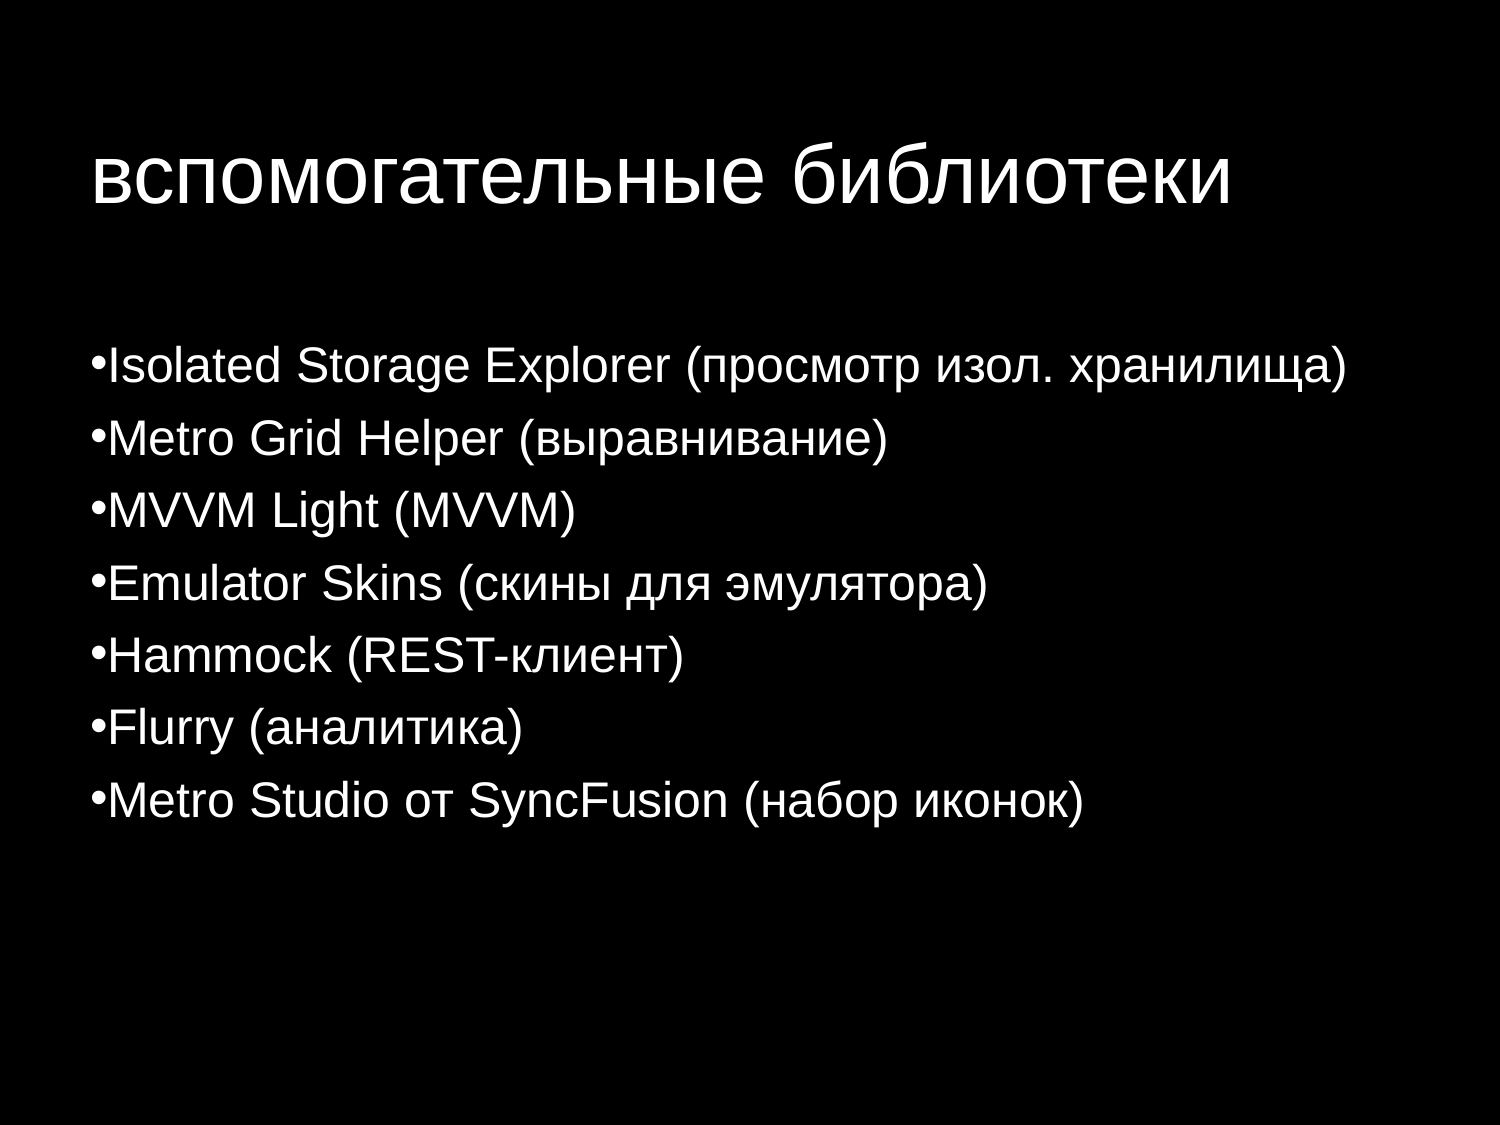

# вспомогательные библиотеки
Isolated Storage Explorer (просмотр изол. хранилища)
Metro Grid Helper (выравнивание)
MVVM Light (MVVM)
Emulator Skins (скины для эмулятора)
Hammock (REST-клиент)
Flurry (аналитика)
Metro Studio от SyncFusion (набор иконок)